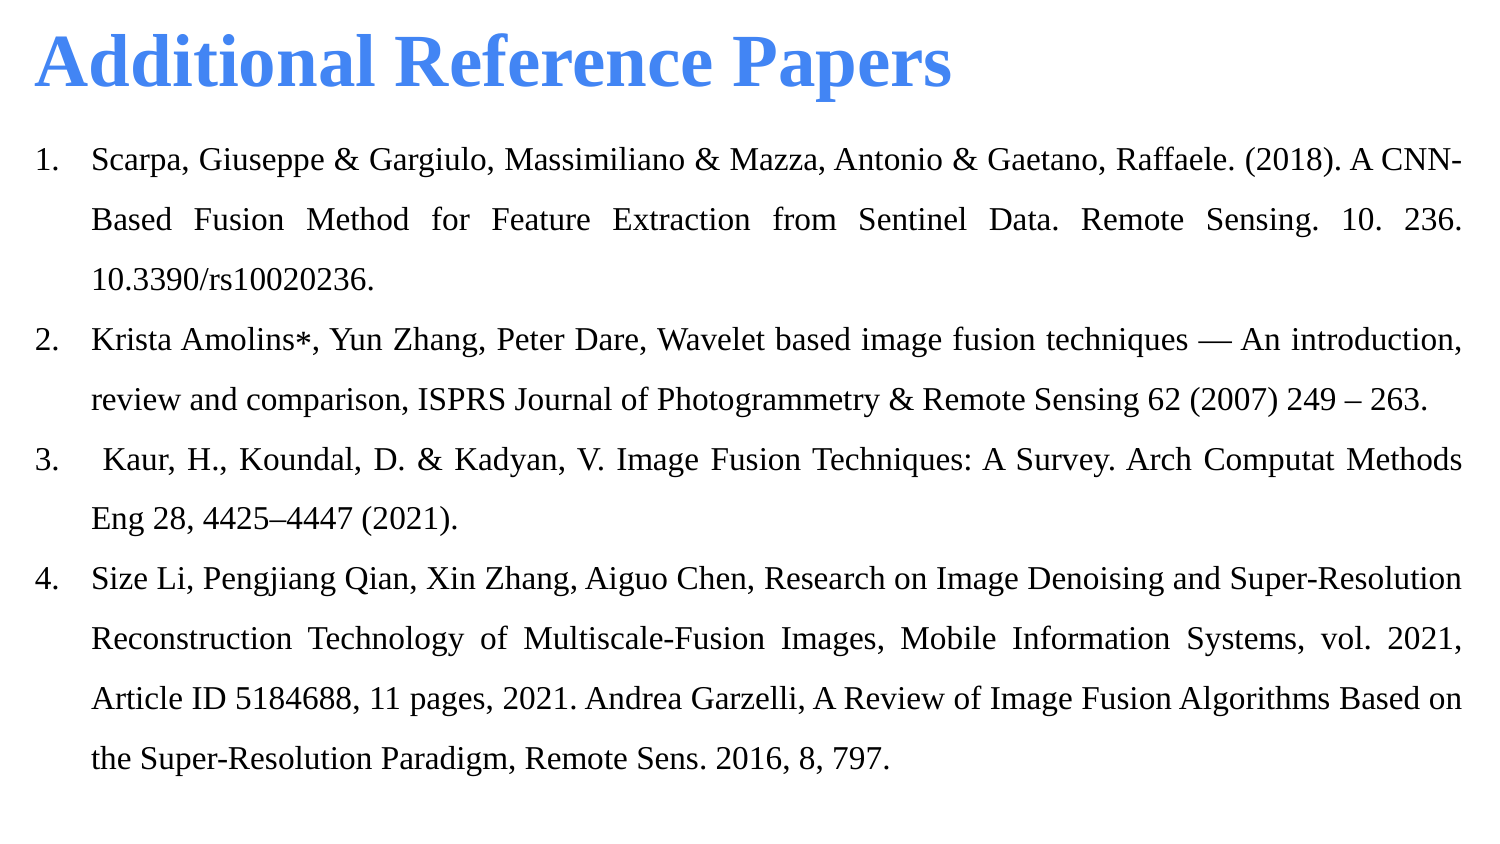

# Additional Reference Papers
Scarpa, Giuseppe & Gargiulo, Massimiliano & Mazza, Antonio & Gaetano, Raffaele. (2018). A CNN-Based Fusion Method for Feature Extraction from Sentinel Data. Remote Sensing. 10. 236. 10.3390/rs10020236.
Krista Amolins⁎, Yun Zhang, Peter Dare, Wavelet based image fusion techniques — An introduction, review and comparison, ISPRS Journal of Photogrammetry & Remote Sensing 62 (2007) 249 – 263.
 Kaur, H., Koundal, D. & Kadyan, V. Image Fusion Techniques: A Survey. Arch Computat Methods Eng 28, 4425–4447 (2021).
Size Li, Pengjiang Qian, Xin Zhang, Aiguo Chen, Research on Image Denoising and Super-Resolution Reconstruction Technology of Multiscale-Fusion Images, Mobile Information Systems, vol. 2021, Article ID 5184688, 11 pages, 2021. Andrea Garzelli, A Review of Image Fusion Algorithms Based on the Super-Resolution Paradigm, Remote Sens. 2016, 8, 797.